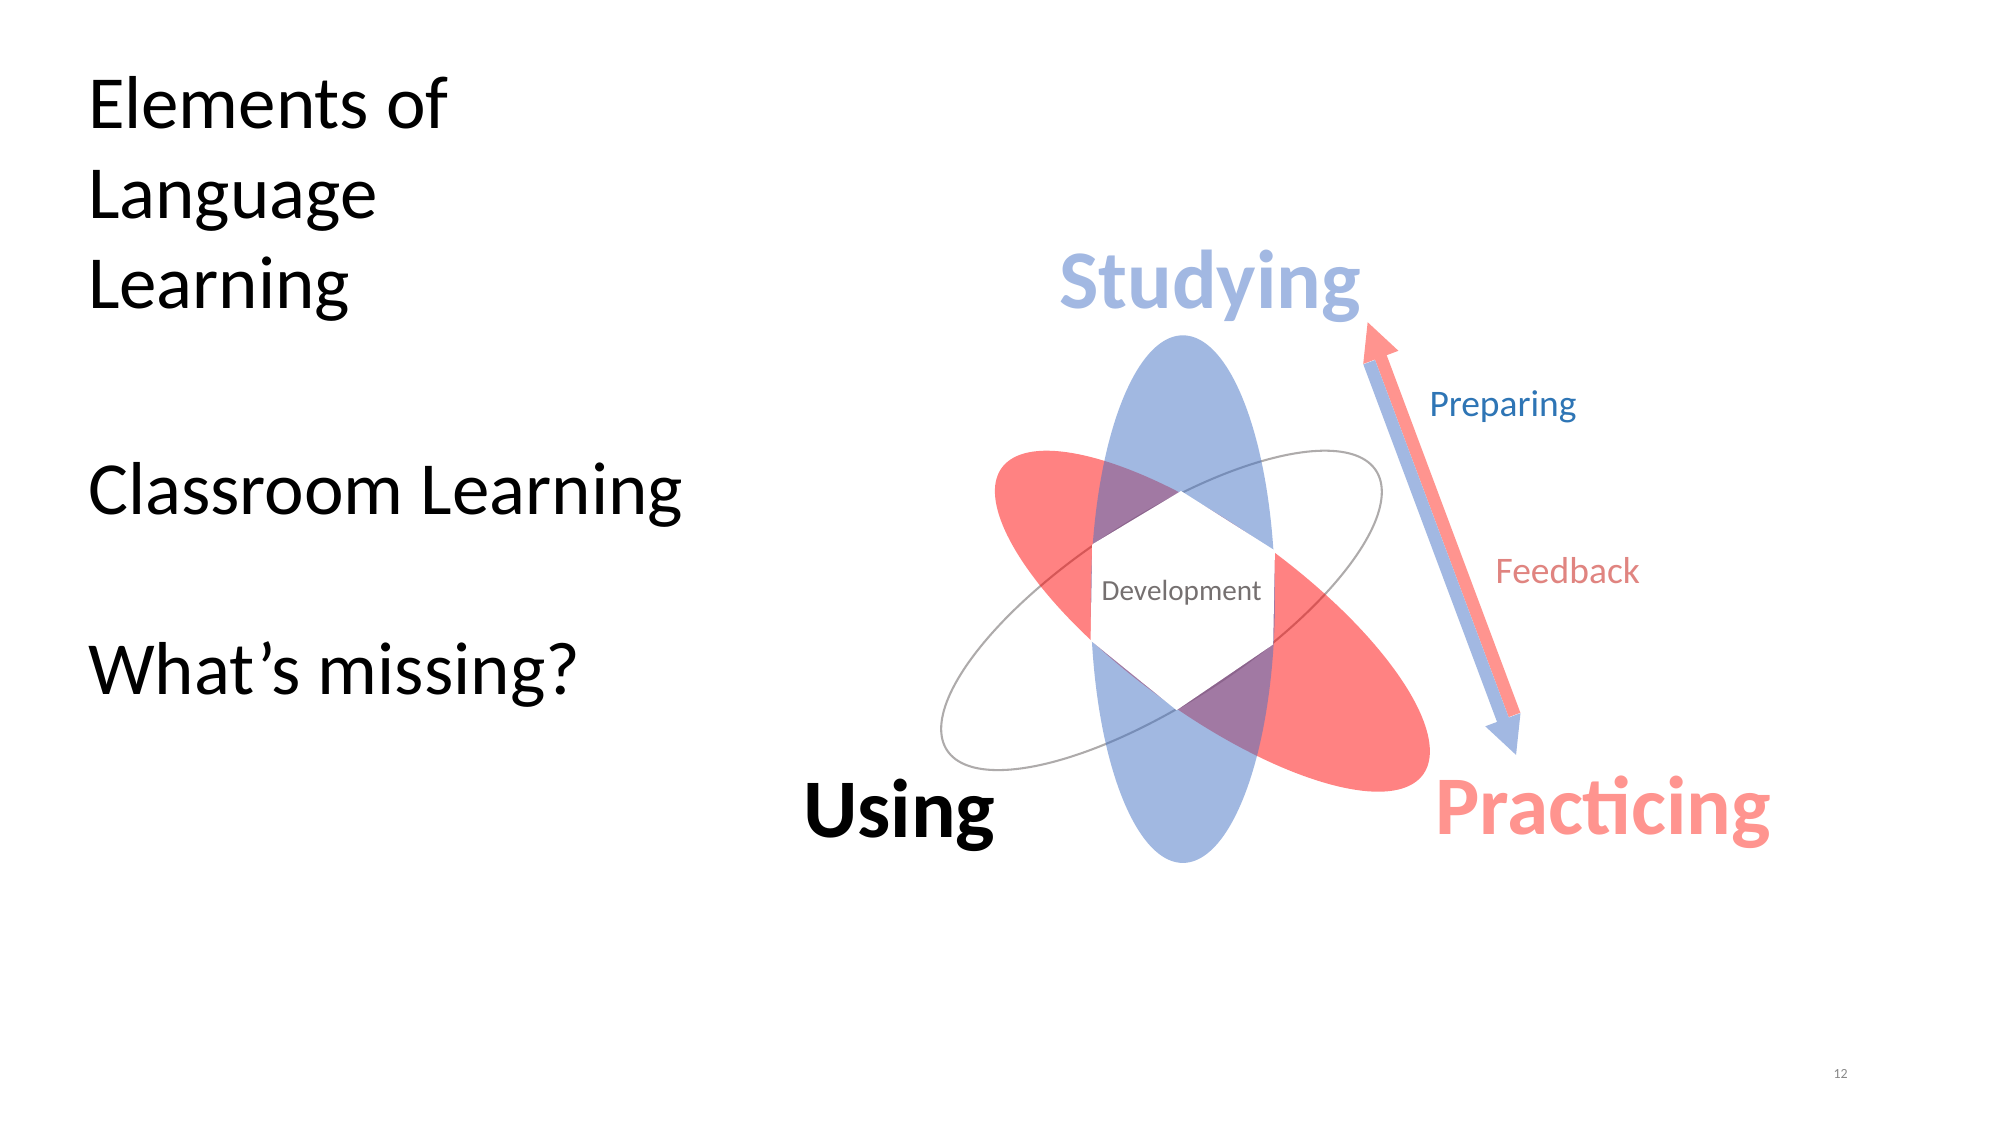

Elements of
Language
Learning
Studying
Preparing
Classroom Learning

What’s missing?

Feedback
Development
Practicing
Using
12